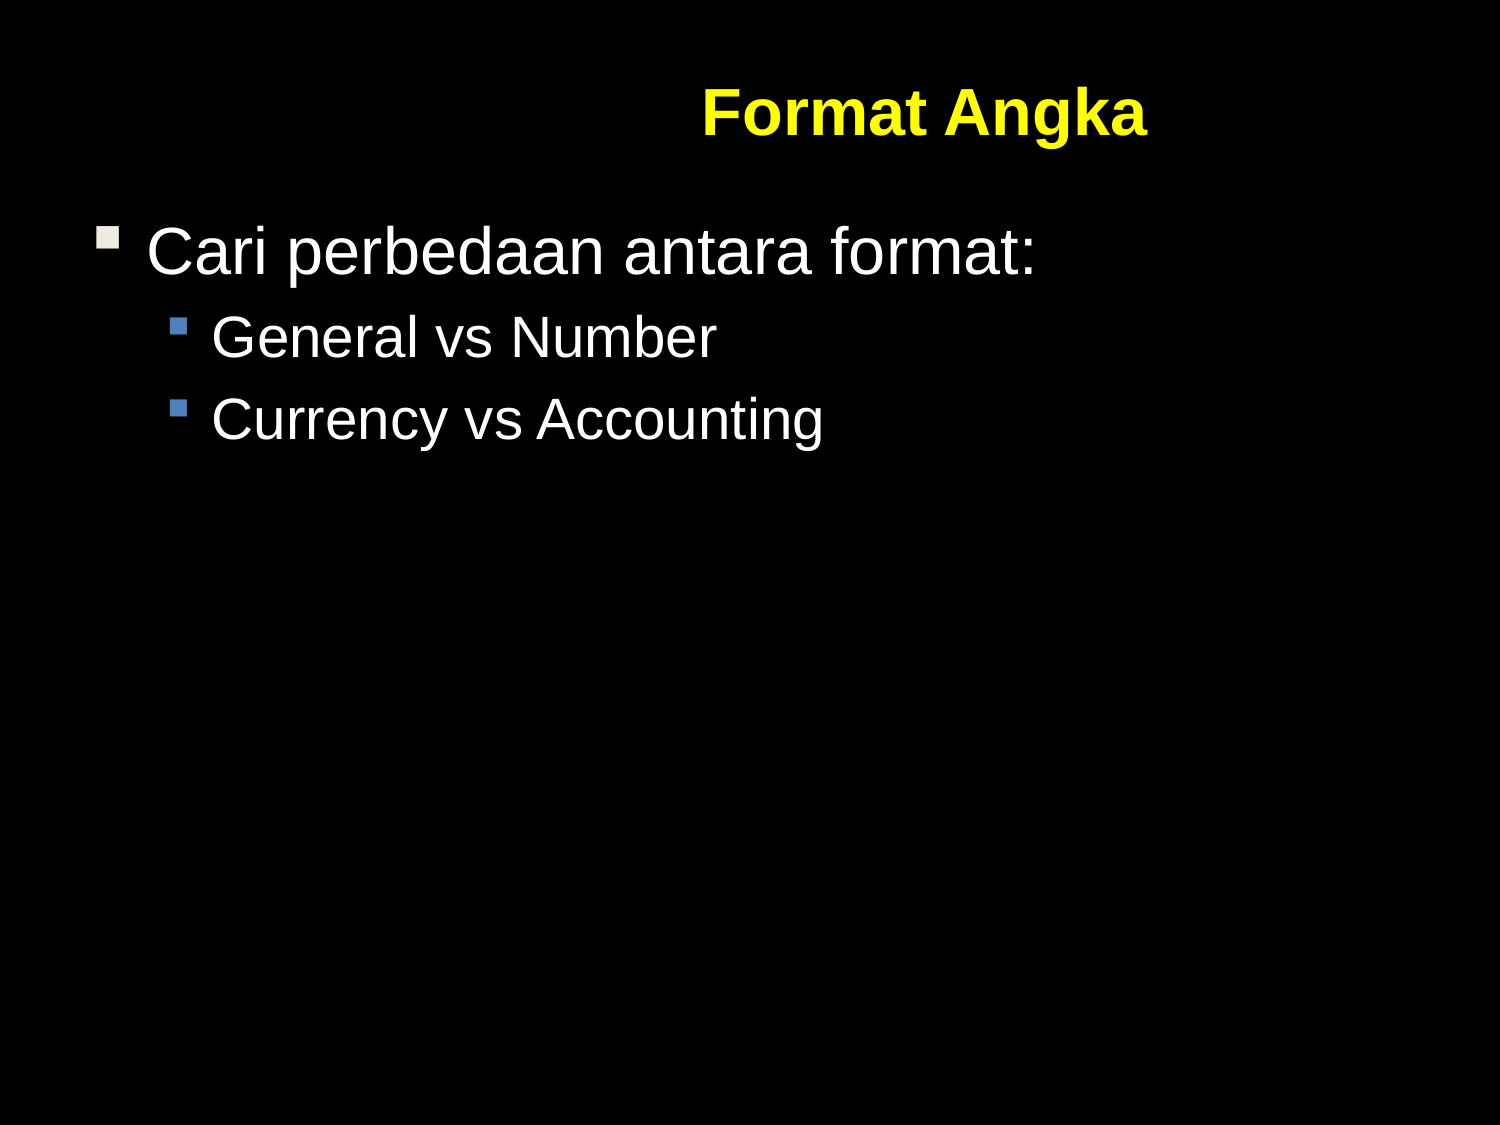

# Format Angka
Cari perbedaan antara format:
General vs Number
Currency vs Accounting